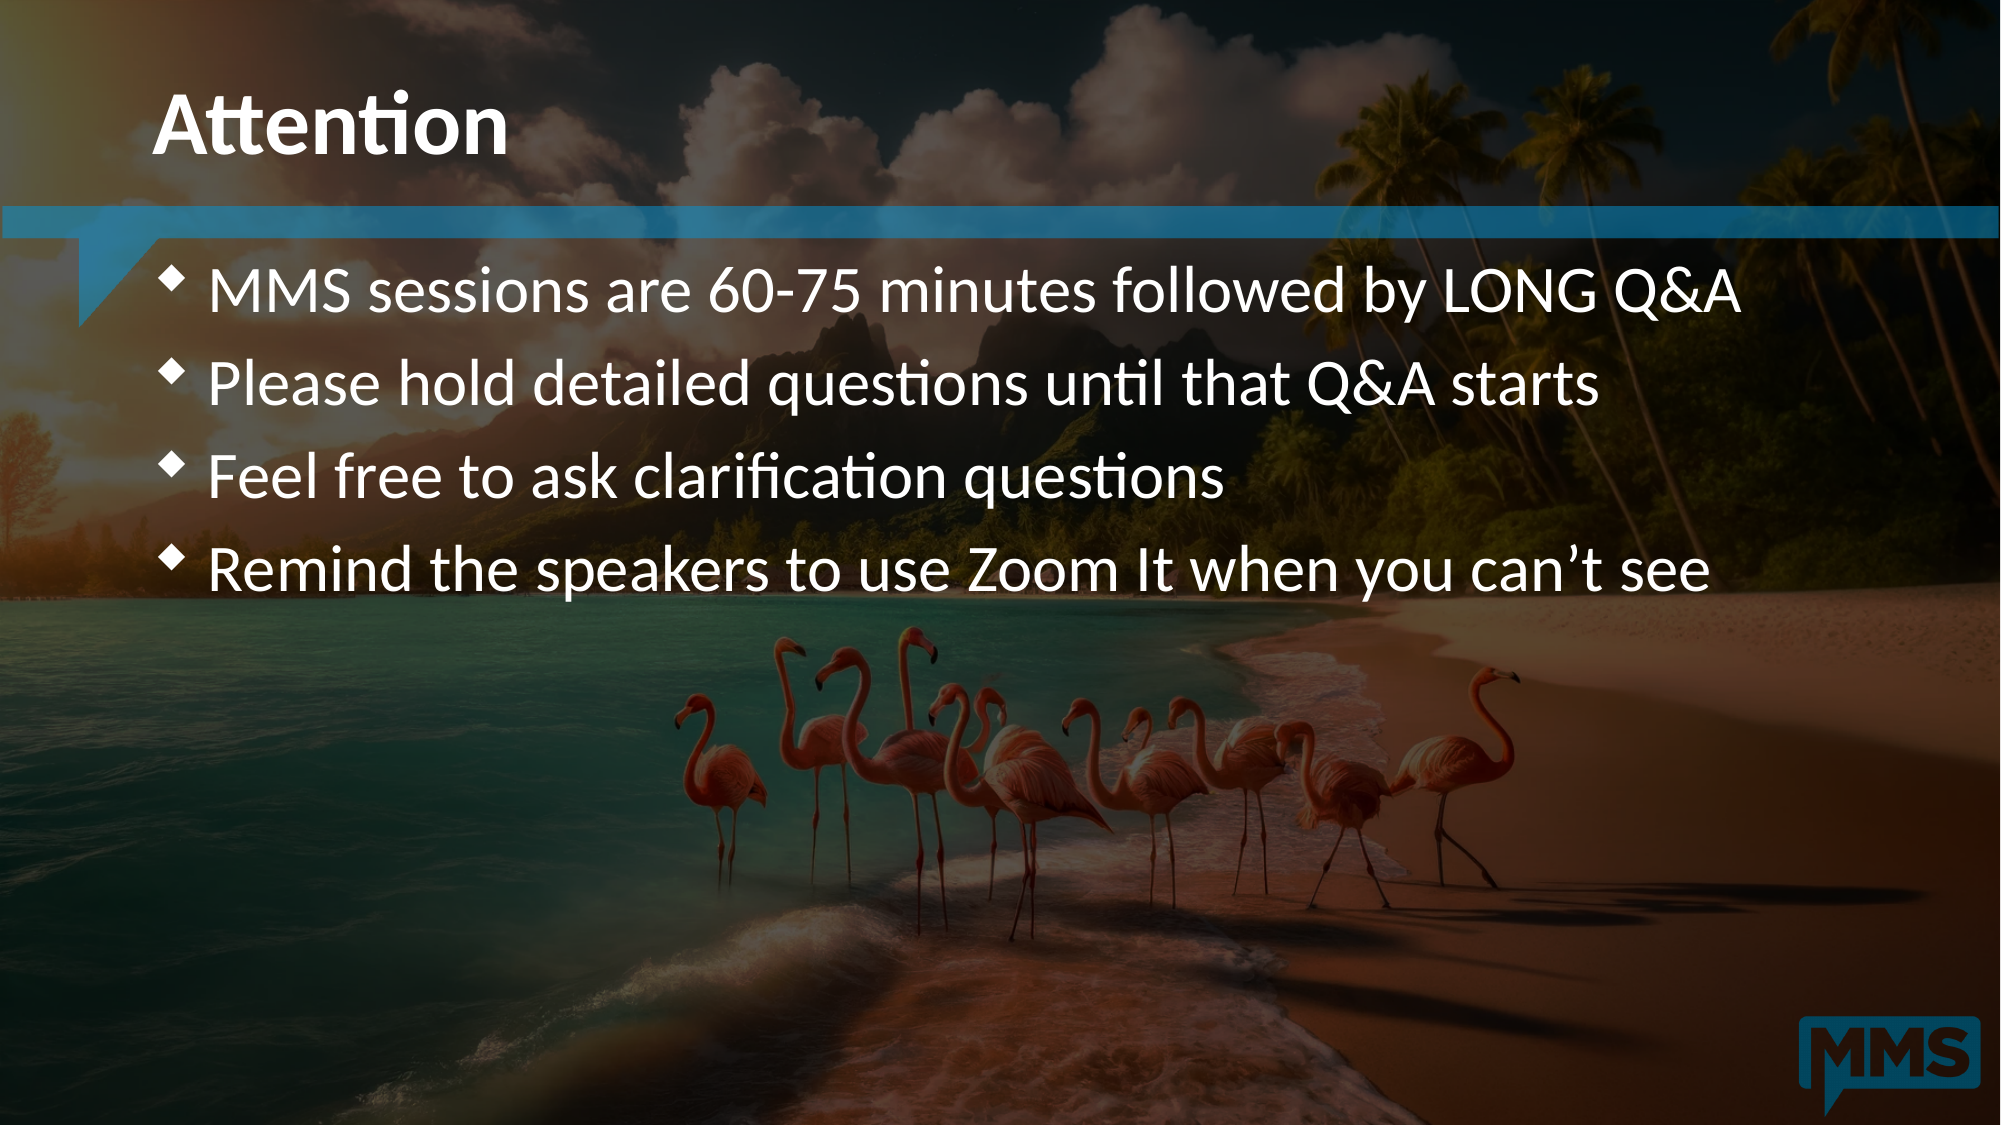

# Attention
 MMS sessions are 60-75 minutes followed by LONG Q&A
 Please hold detailed questions until that Q&A starts
 Feel free to ask clarification questions
 Remind the speakers to use Zoom It when you can’t see